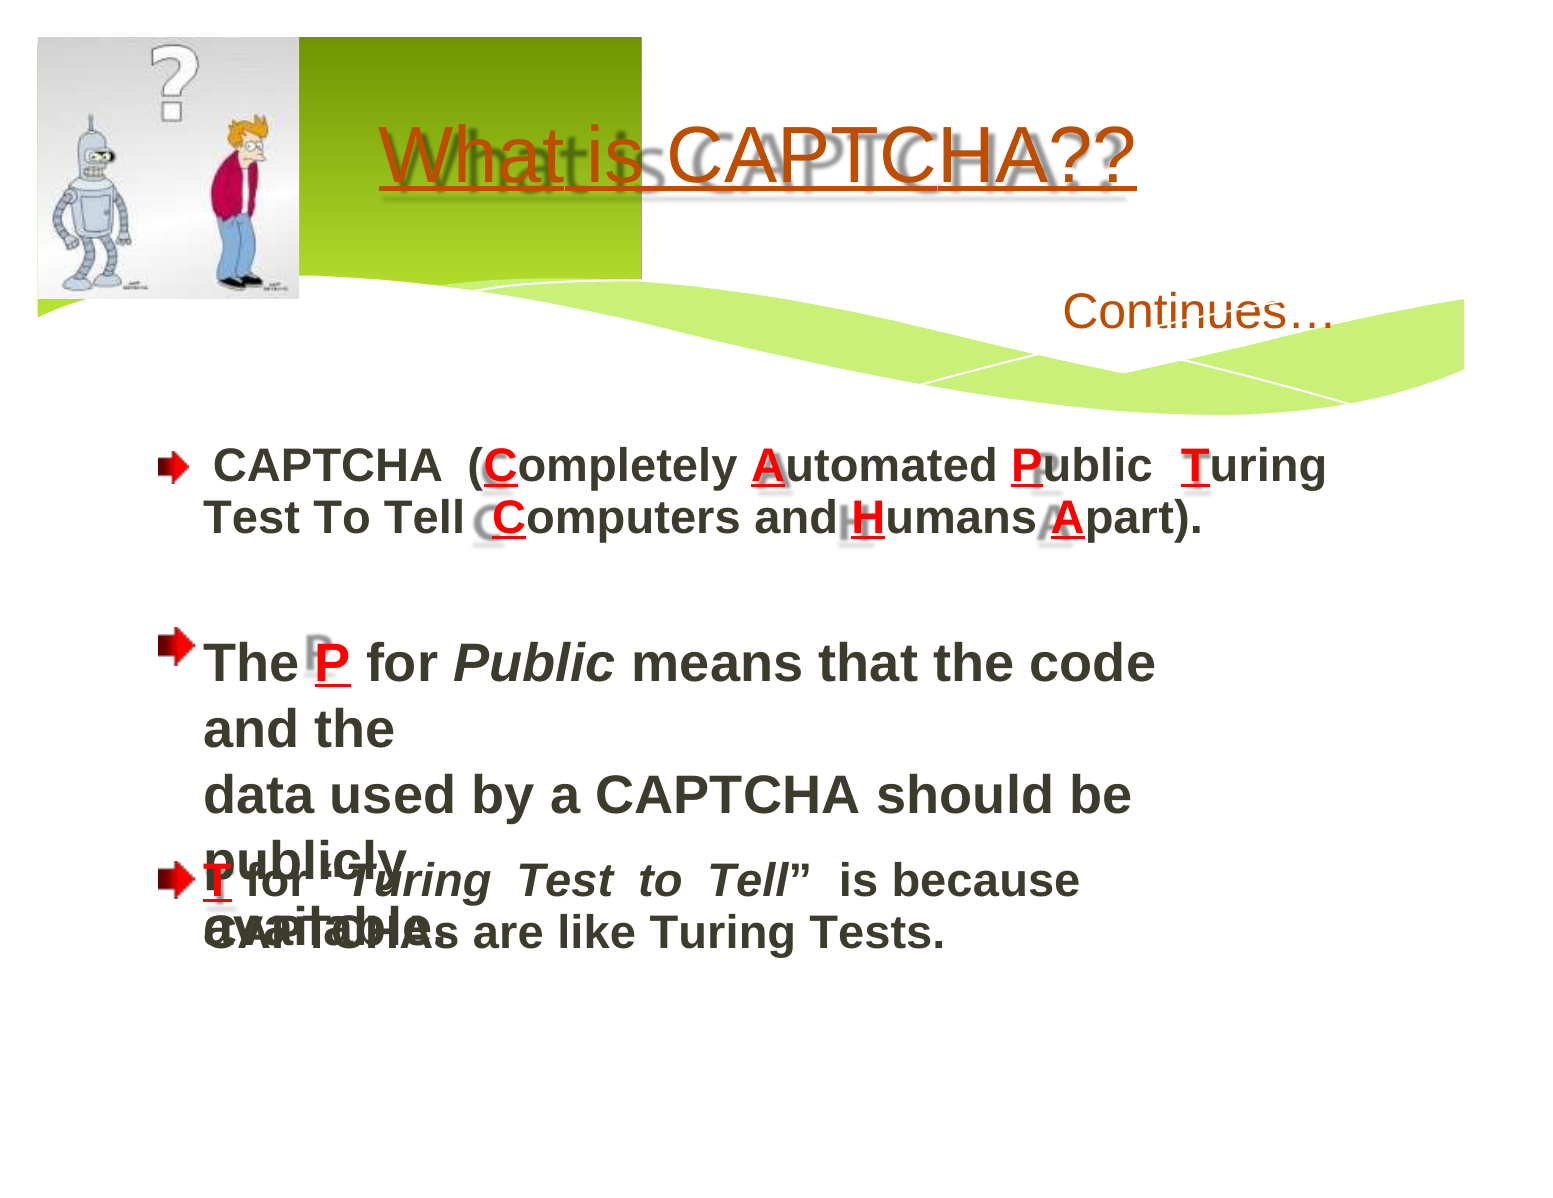

What is CAPTCHA??

Continues…

CAPTCHA (Completely Automated Public
Turing

Test To Tell  Computers and Humans Apart).

The P for Public means that the code and the
data used by a CAPTCHA should be publicly
available.

T for “Turing Test to Tell”  is because
CAPTCHAs are like Turing Tests.